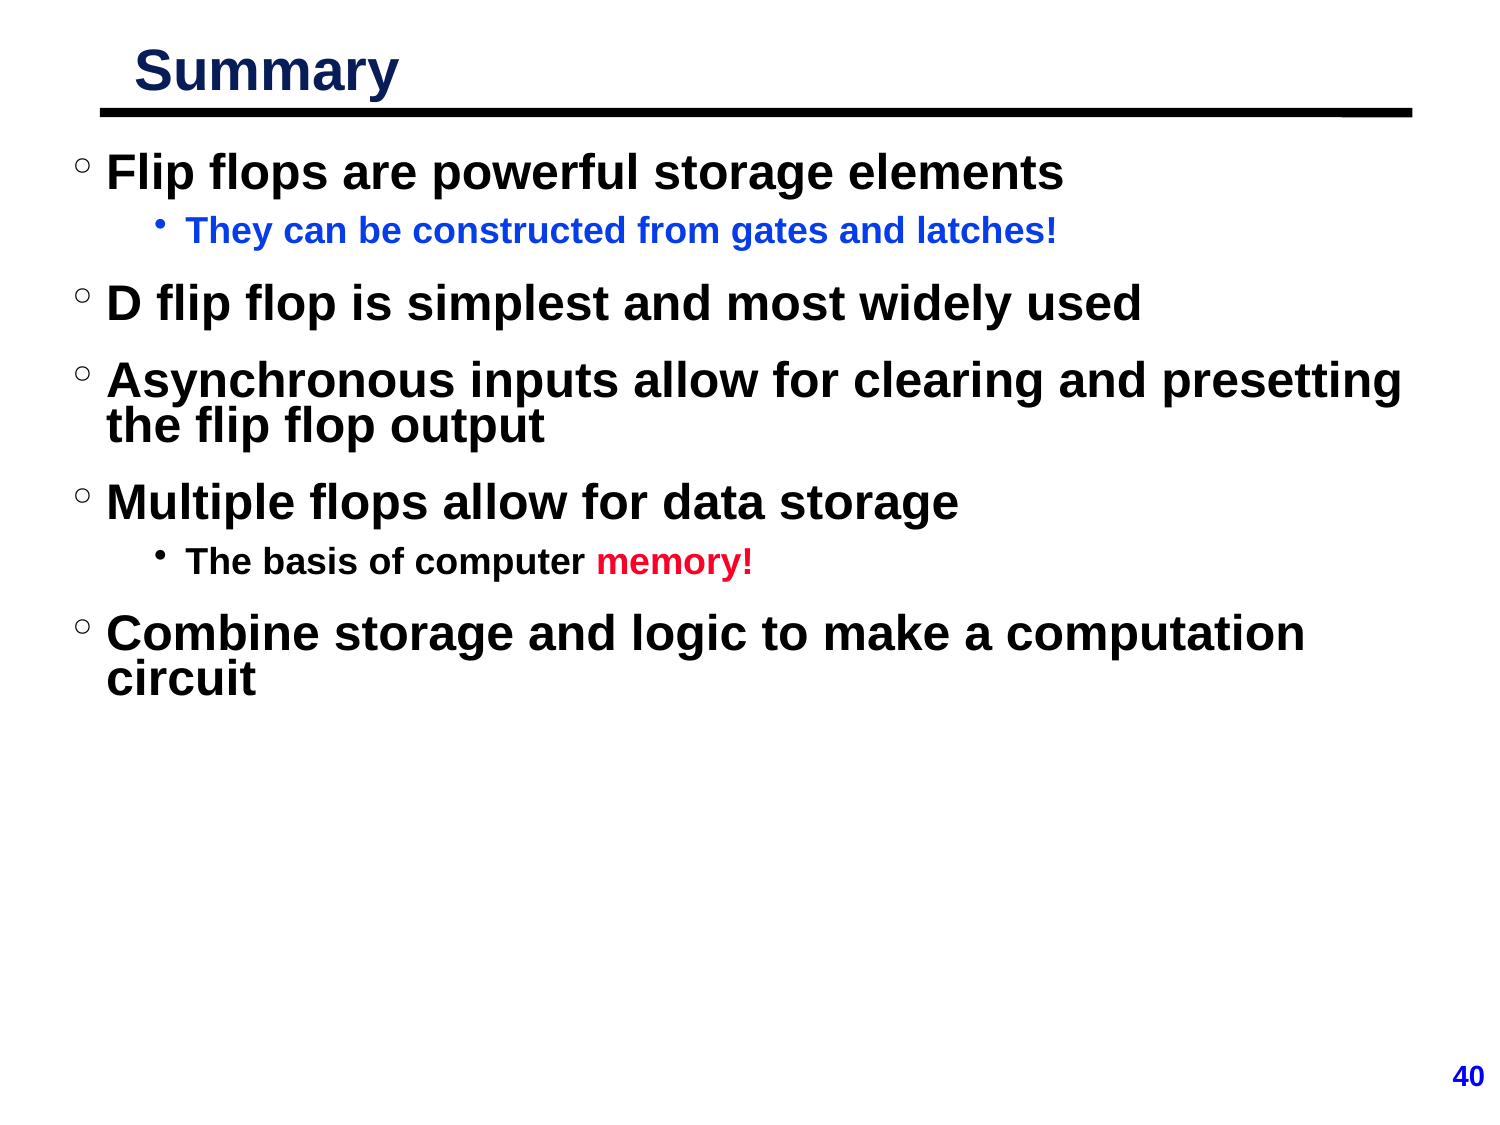

# Summary
Flip flops are powerful storage elements
They can be constructed from gates and latches!
D flip flop is simplest and most widely used
Asynchronous inputs allow for clearing and presetting the flip flop output
Multiple flops allow for data storage
The basis of computer memory!
Combine storage and logic to make a computation circuit
40